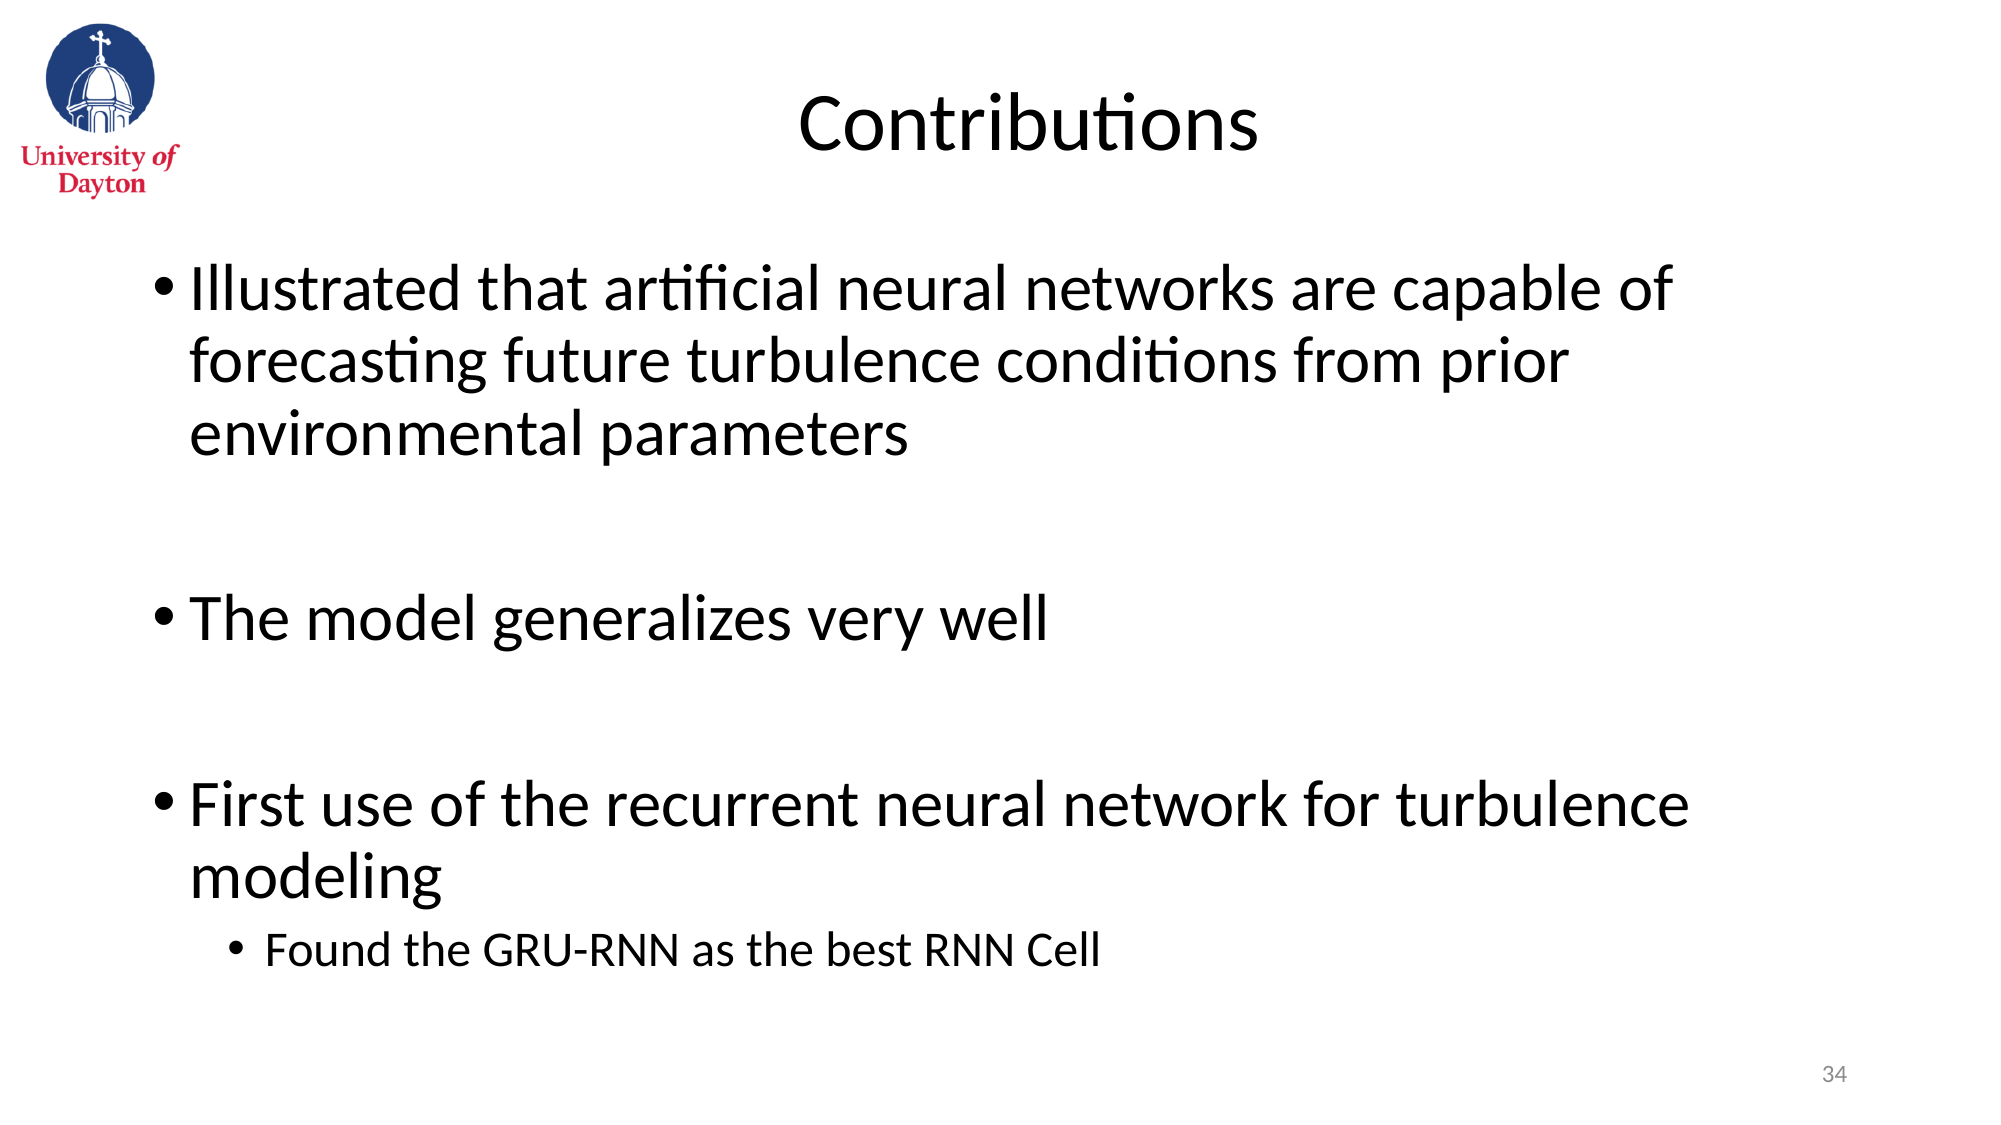

# Contributions
Illustrated that artificial neural networks are capable of forecasting future turbulence conditions from prior environmental parameters

The model generalizes very well

First use of the recurrent neural network for turbulence modeling
Found the GRU-RNN as the best RNN Cell

34